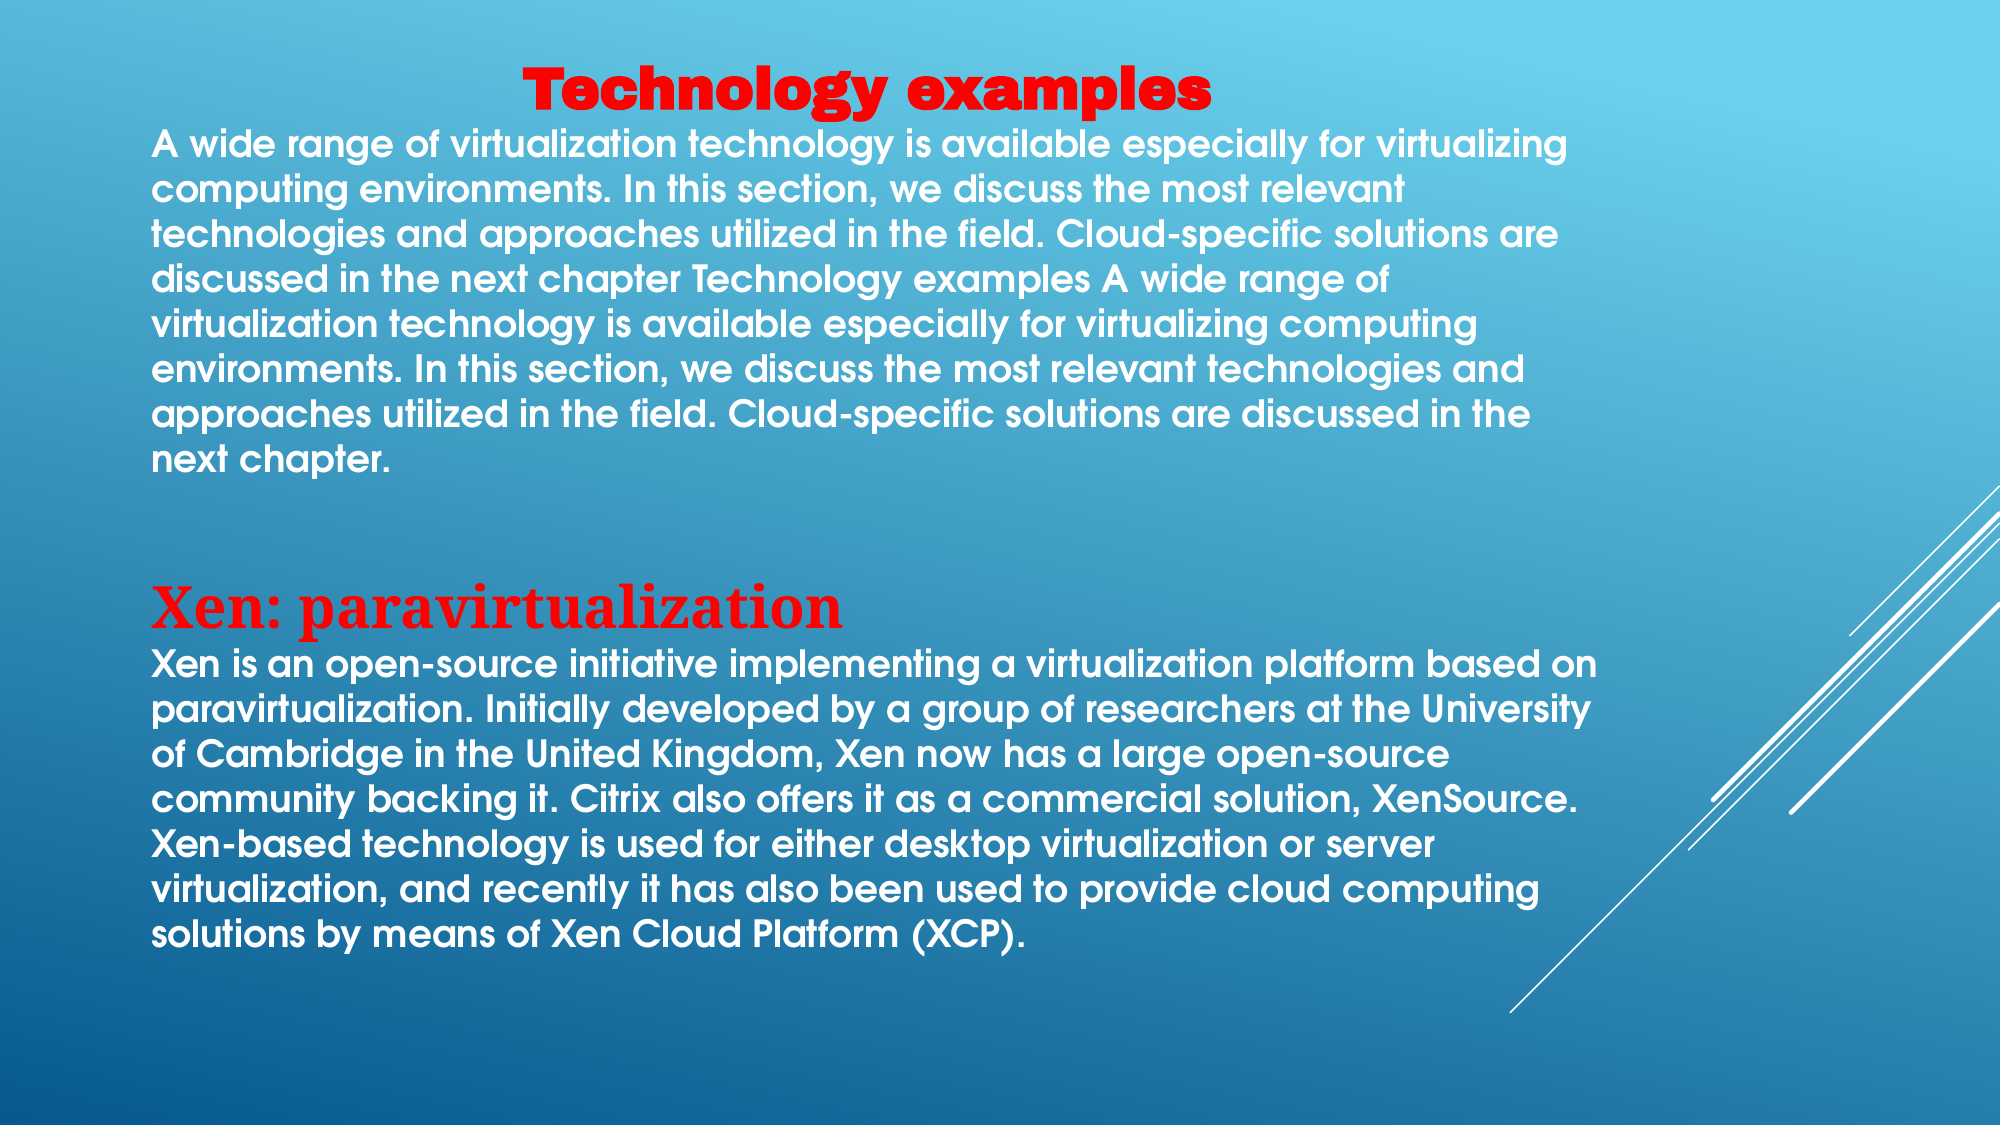

Technology examples
A wide range of virtualization technology is available especially for virtualizing computing environments. In this section, we discuss the most relevant technologies and approaches utilized in the field. Cloud-specific solutions are discussed in the next chapter Technology examples A wide range of virtualization technology is available especially for virtualizing computing environments. In this section, we discuss the most relevant technologies and approaches utilized in the field. Cloud-specific solutions are discussed in the next chapter.

Xen: paravirtualization
Xen is an open-source initiative implementing a virtualization platform based on paravirtualization. Initially developed by a group of researchers at the University of Cambridge in the United Kingdom, Xen now has a large open-source community backing it. Citrix also offers it as a commercial solution, XenSource. Xen-based technology is used for either desktop virtualization or server virtualization, and recently it has also been used to provide cloud computing solutions by means of Xen Cloud Platform (XCP).